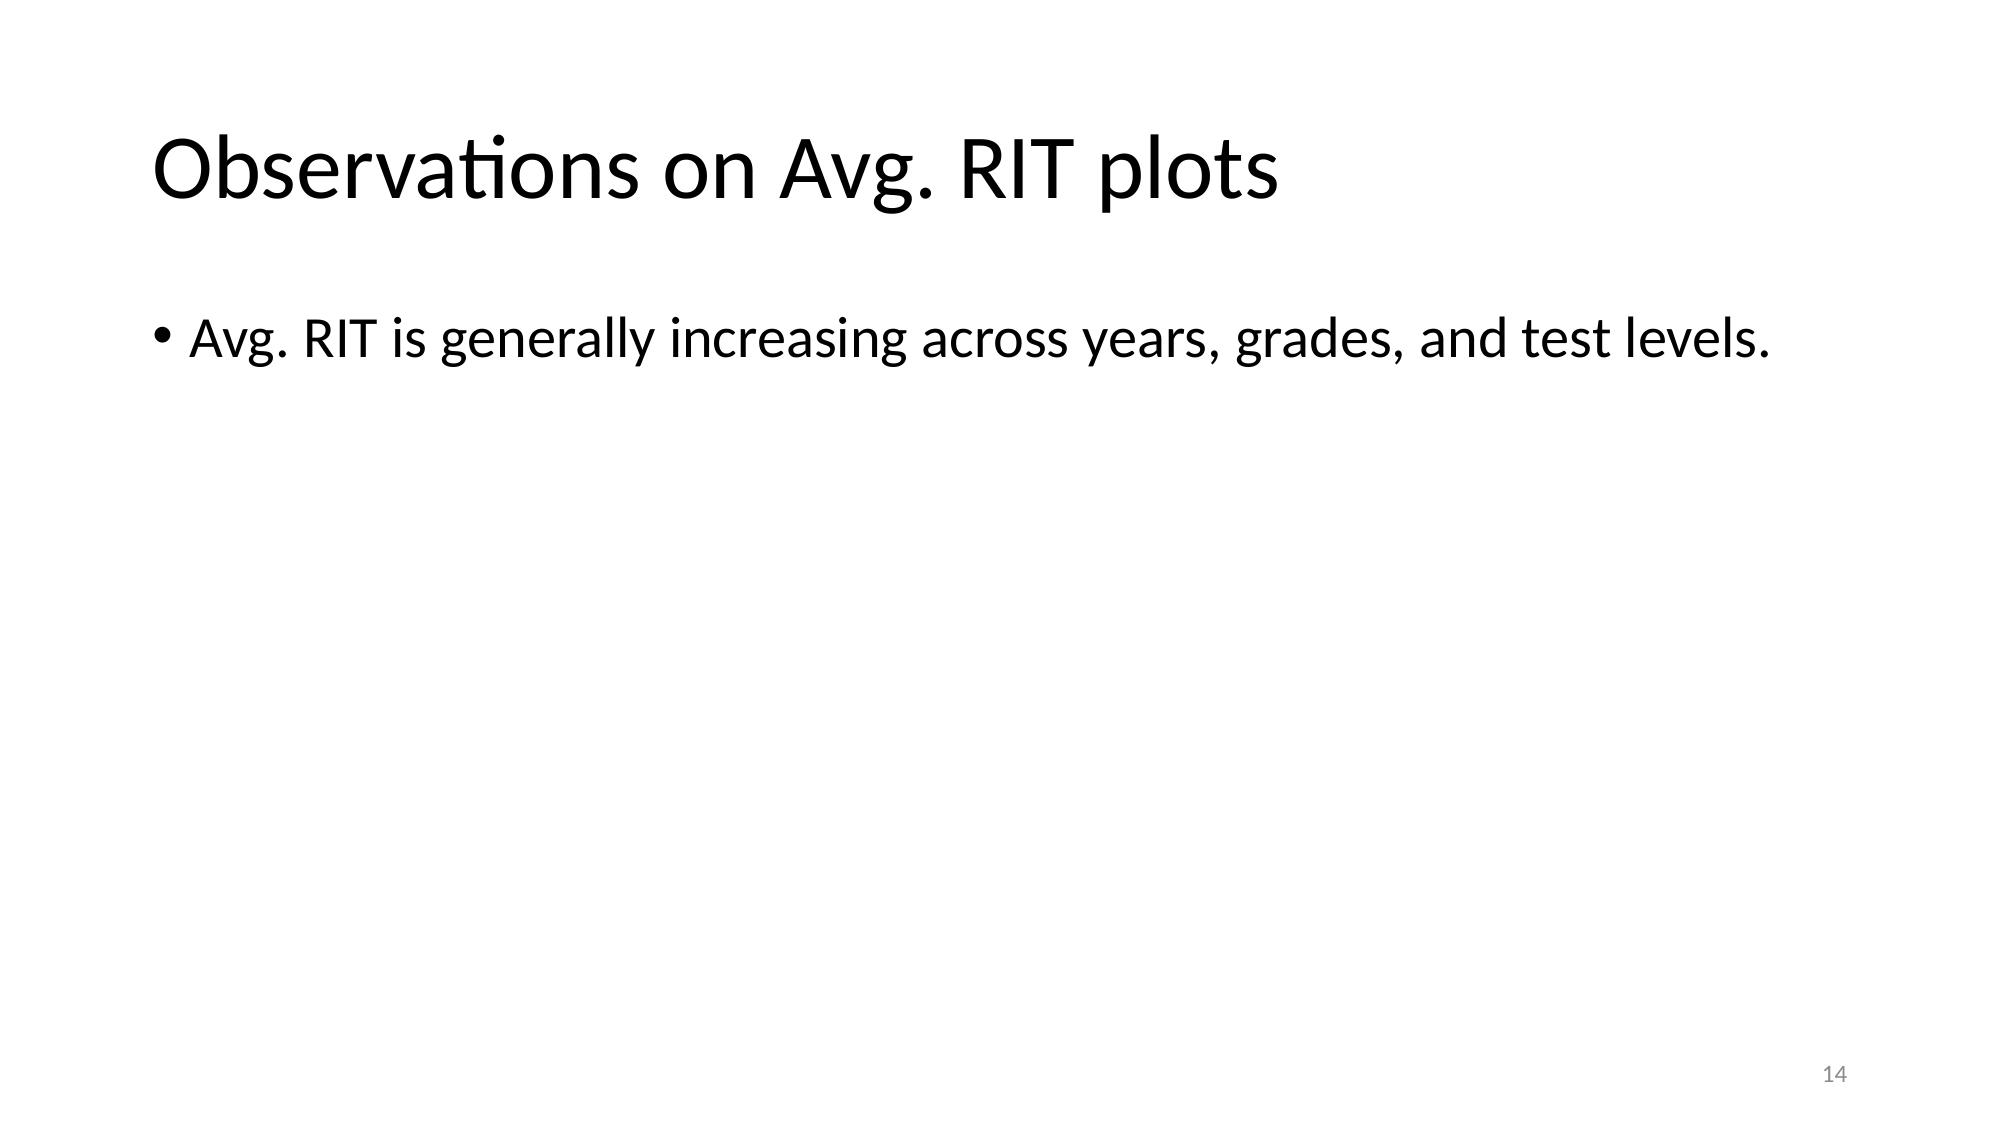

# Observations on Avg. RIT plots
Avg. RIT is generally increasing across years, grades, and test levels.
14